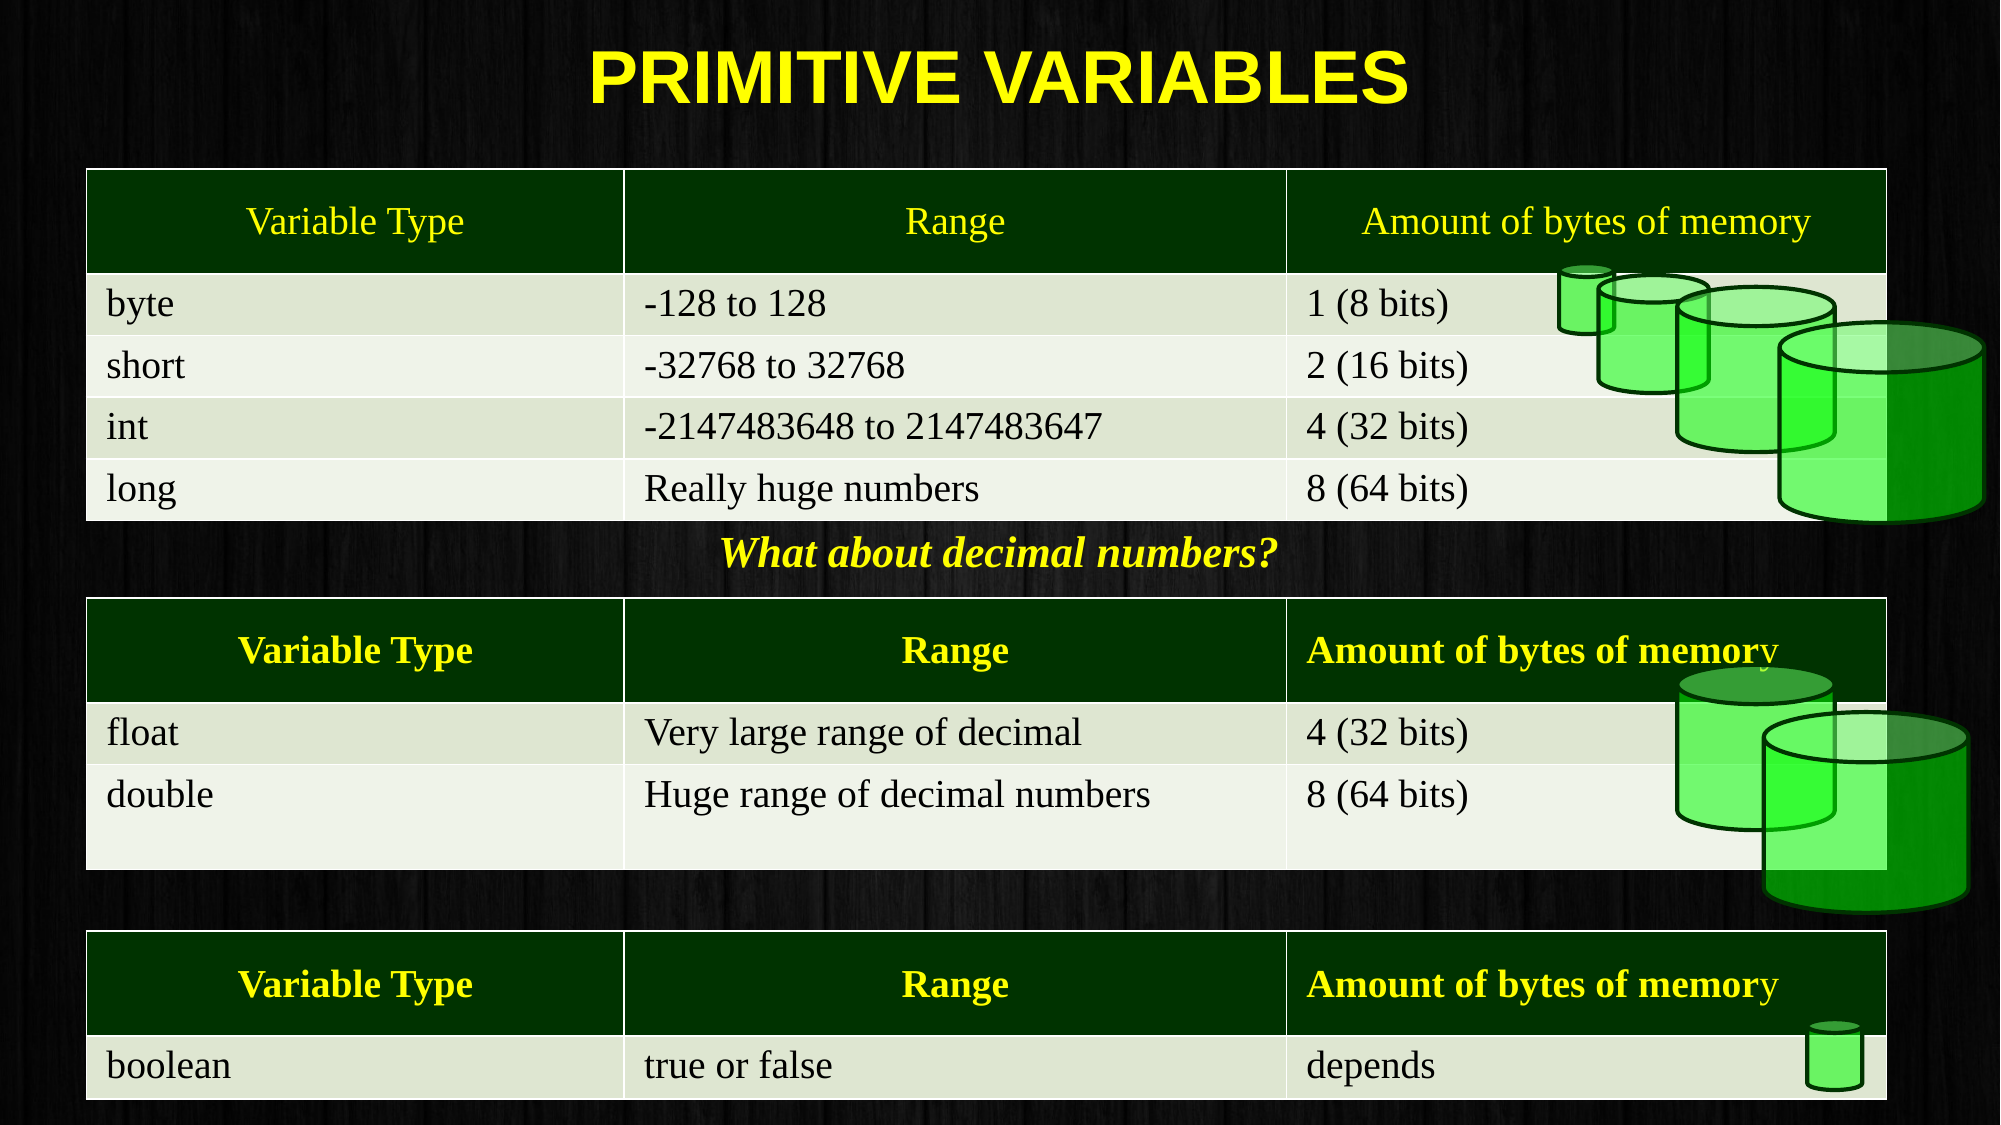

# Primitive Variables
| Variable Type | Range | Amount of bytes of memory |
| --- | --- | --- |
| byte | -128 to 128 | 1 (8 bits) |
| short | -32768 to 32768 | 2 (16 bits) |
| int | -2147483648 to 2147483647 | 4 (32 bits) |
| long | Really huge numbers | 8 (64 bits) |

What about decimal numbers?
| Variable Type | Range | Amount of bytes of memory |
| --- | --- | --- |
| float | Very large range of decimal | 4 (32 bits) |
| double | Huge range of decimal numbers | 8 (64 bits) |

| Variable Type | Range | Amount of bytes of memory |
| --- | --- | --- |
| boolean | true or false | depends |